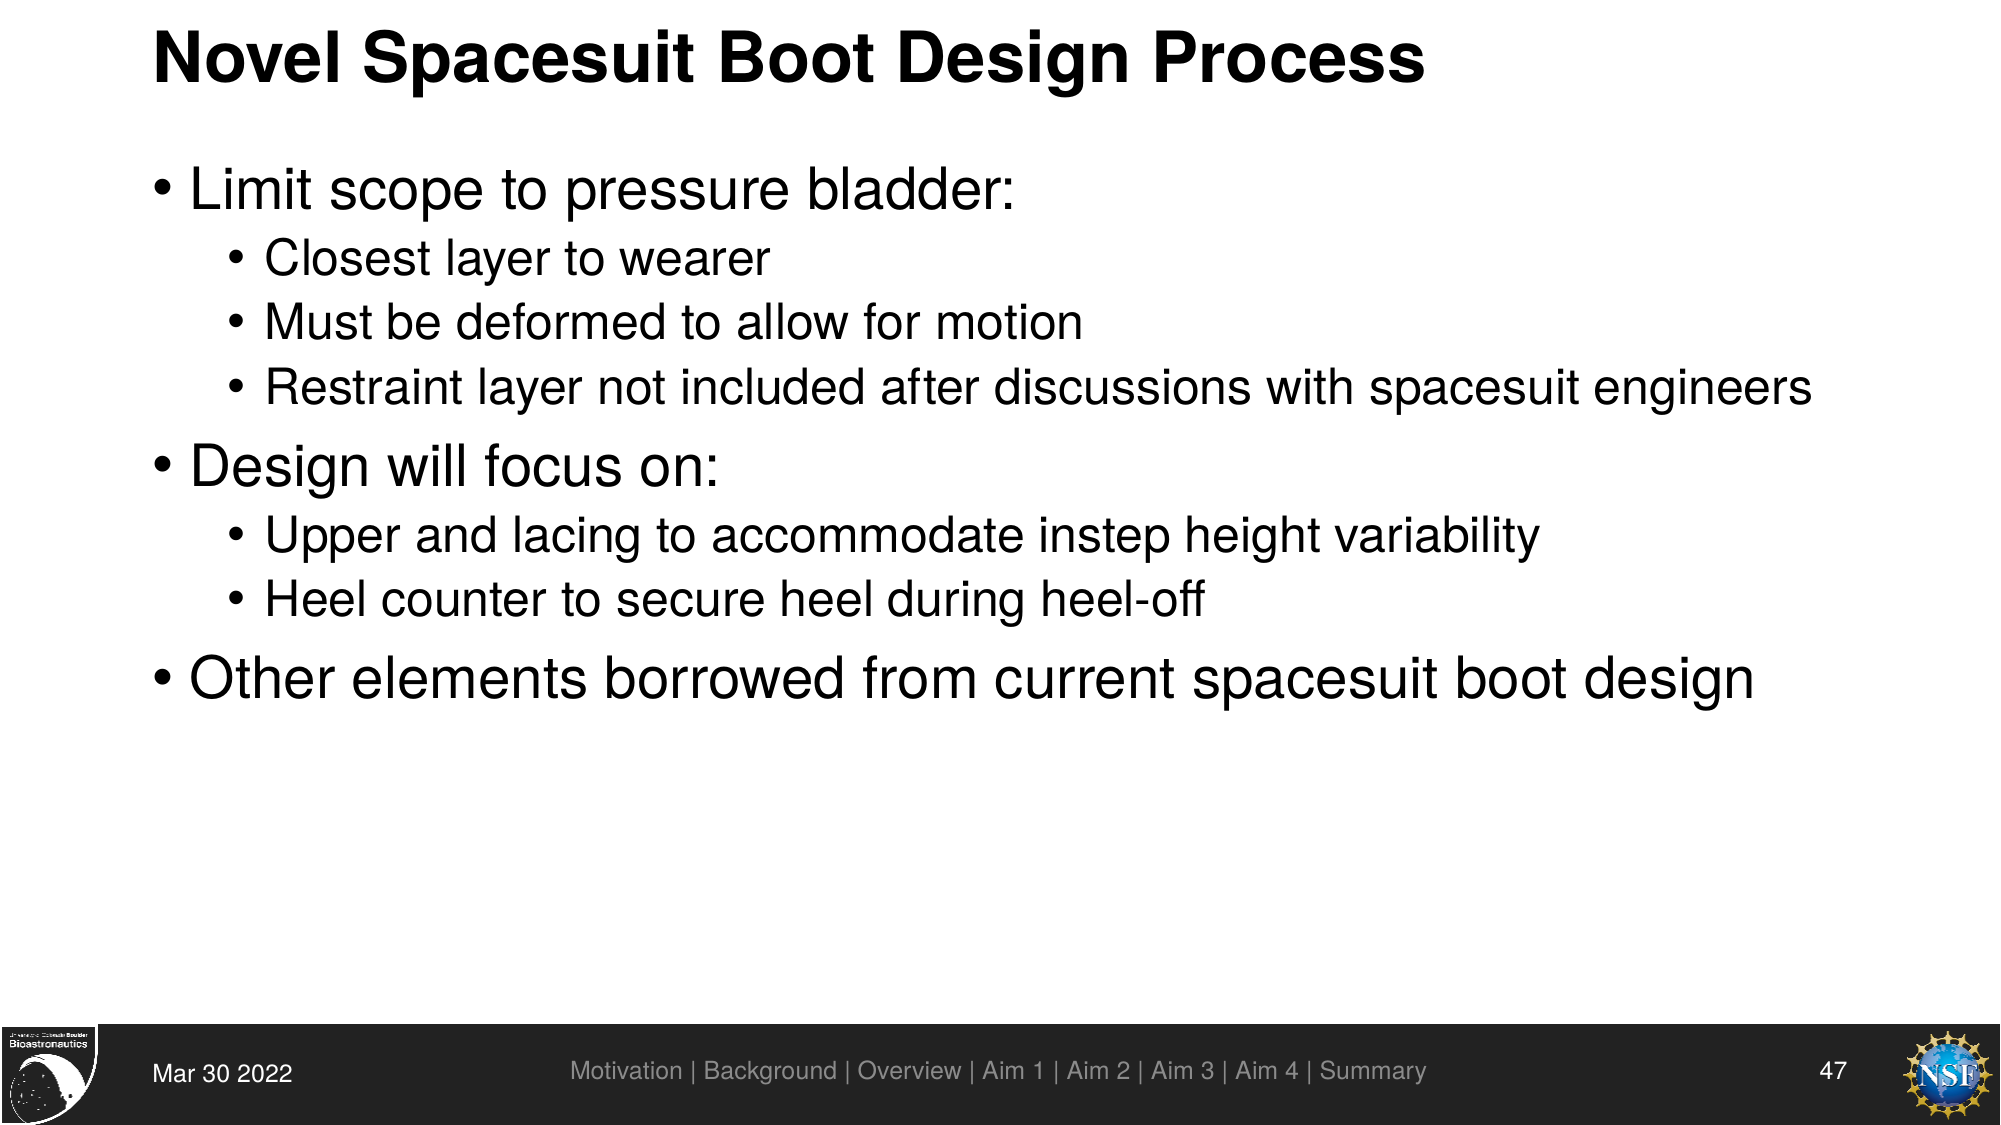

# Novel Spacesuit Boot Design Process
Limit scope to pressure bladder:
Closest layer to wearer
Must be deformed to allow for motion
Restraint layer not included after discussions with spacesuit engineers
Design will focus on:
Upper and lacing to accommodate instep height variability
Heel counter to secure heel during heel-off
Other elements borrowed from current spacesuit boot design

Motivation | Background | Overview | Aim 1 | Aim 2 | Aim 3 | Aim 4 | Summary
Mar 30 2022
47